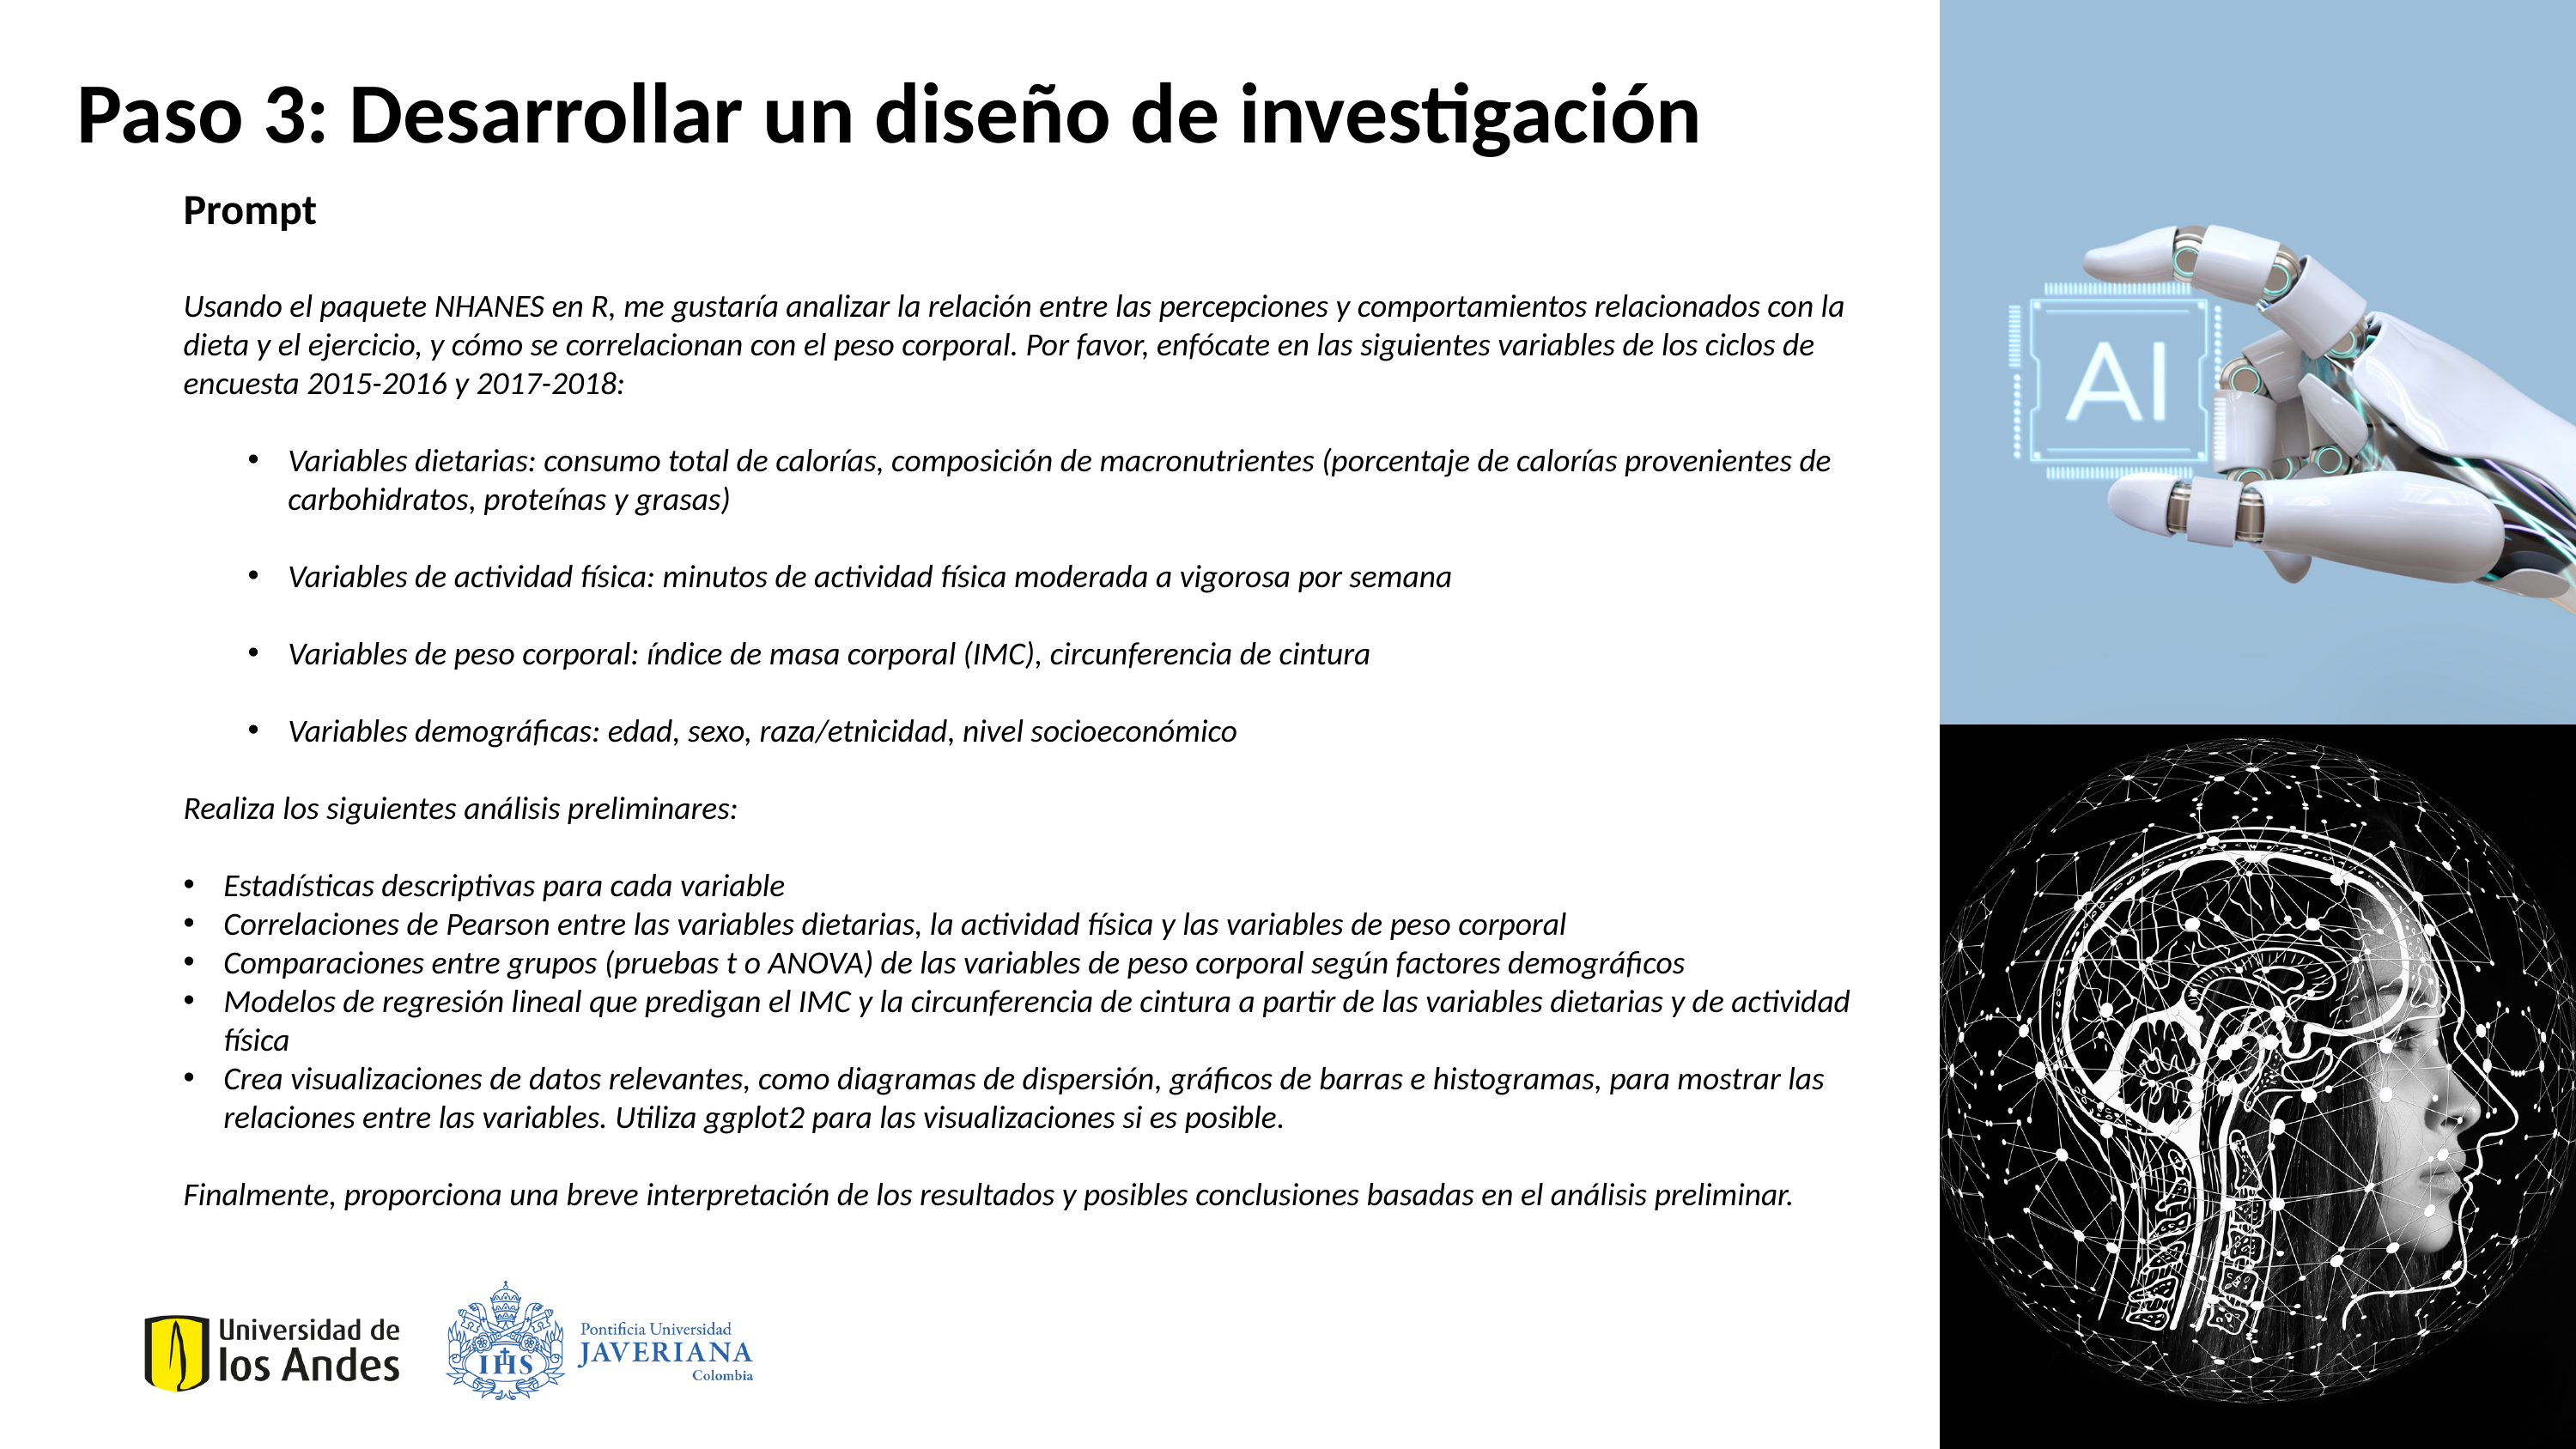

Paso 3: Desarrollar un diseño de investigación
Prompt

Usando el paquete NHANES en R, me gustaría analizar la relación entre las percepciones y comportamientos relacionados con la dieta y el ejercicio, y cómo se correlacionan con el peso corporal. Por favor, enfócate en las siguientes variables de los ciclos de encuesta 2015-2016 y 2017-2018:

Variables dietarias: consumo total de calorías, composición de macronutrientes (porcentaje de calorías provenientes de carbohidratos, proteínas y grasas)

Variables de actividad física: minutos de actividad física moderada a vigorosa por semana

Variables de peso corporal: índice de masa corporal (IMC), circunferencia de cintura

Variables demográficas: edad, sexo, raza/etnicidad, nivel socioeconómico

Realiza los siguientes análisis preliminares:

Estadísticas descriptivas para cada variable
Correlaciones de Pearson entre las variables dietarias, la actividad física y las variables de peso corporal
Comparaciones entre grupos (pruebas t o ANOVA) de las variables de peso corporal según factores demográficos
Modelos de regresión lineal que predigan el IMC y la circunferencia de cintura a partir de las variables dietarias y de actividad física
Crea visualizaciones de datos relevantes, como diagramas de dispersión, gráficos de barras e histogramas, para mostrar las relaciones entre las variables. Utiliza ggplot2 para las visualizaciones si es posible.

Finalmente, proporciona una breve interpretación de los resultados y posibles conclusiones basadas en el análisis preliminar.